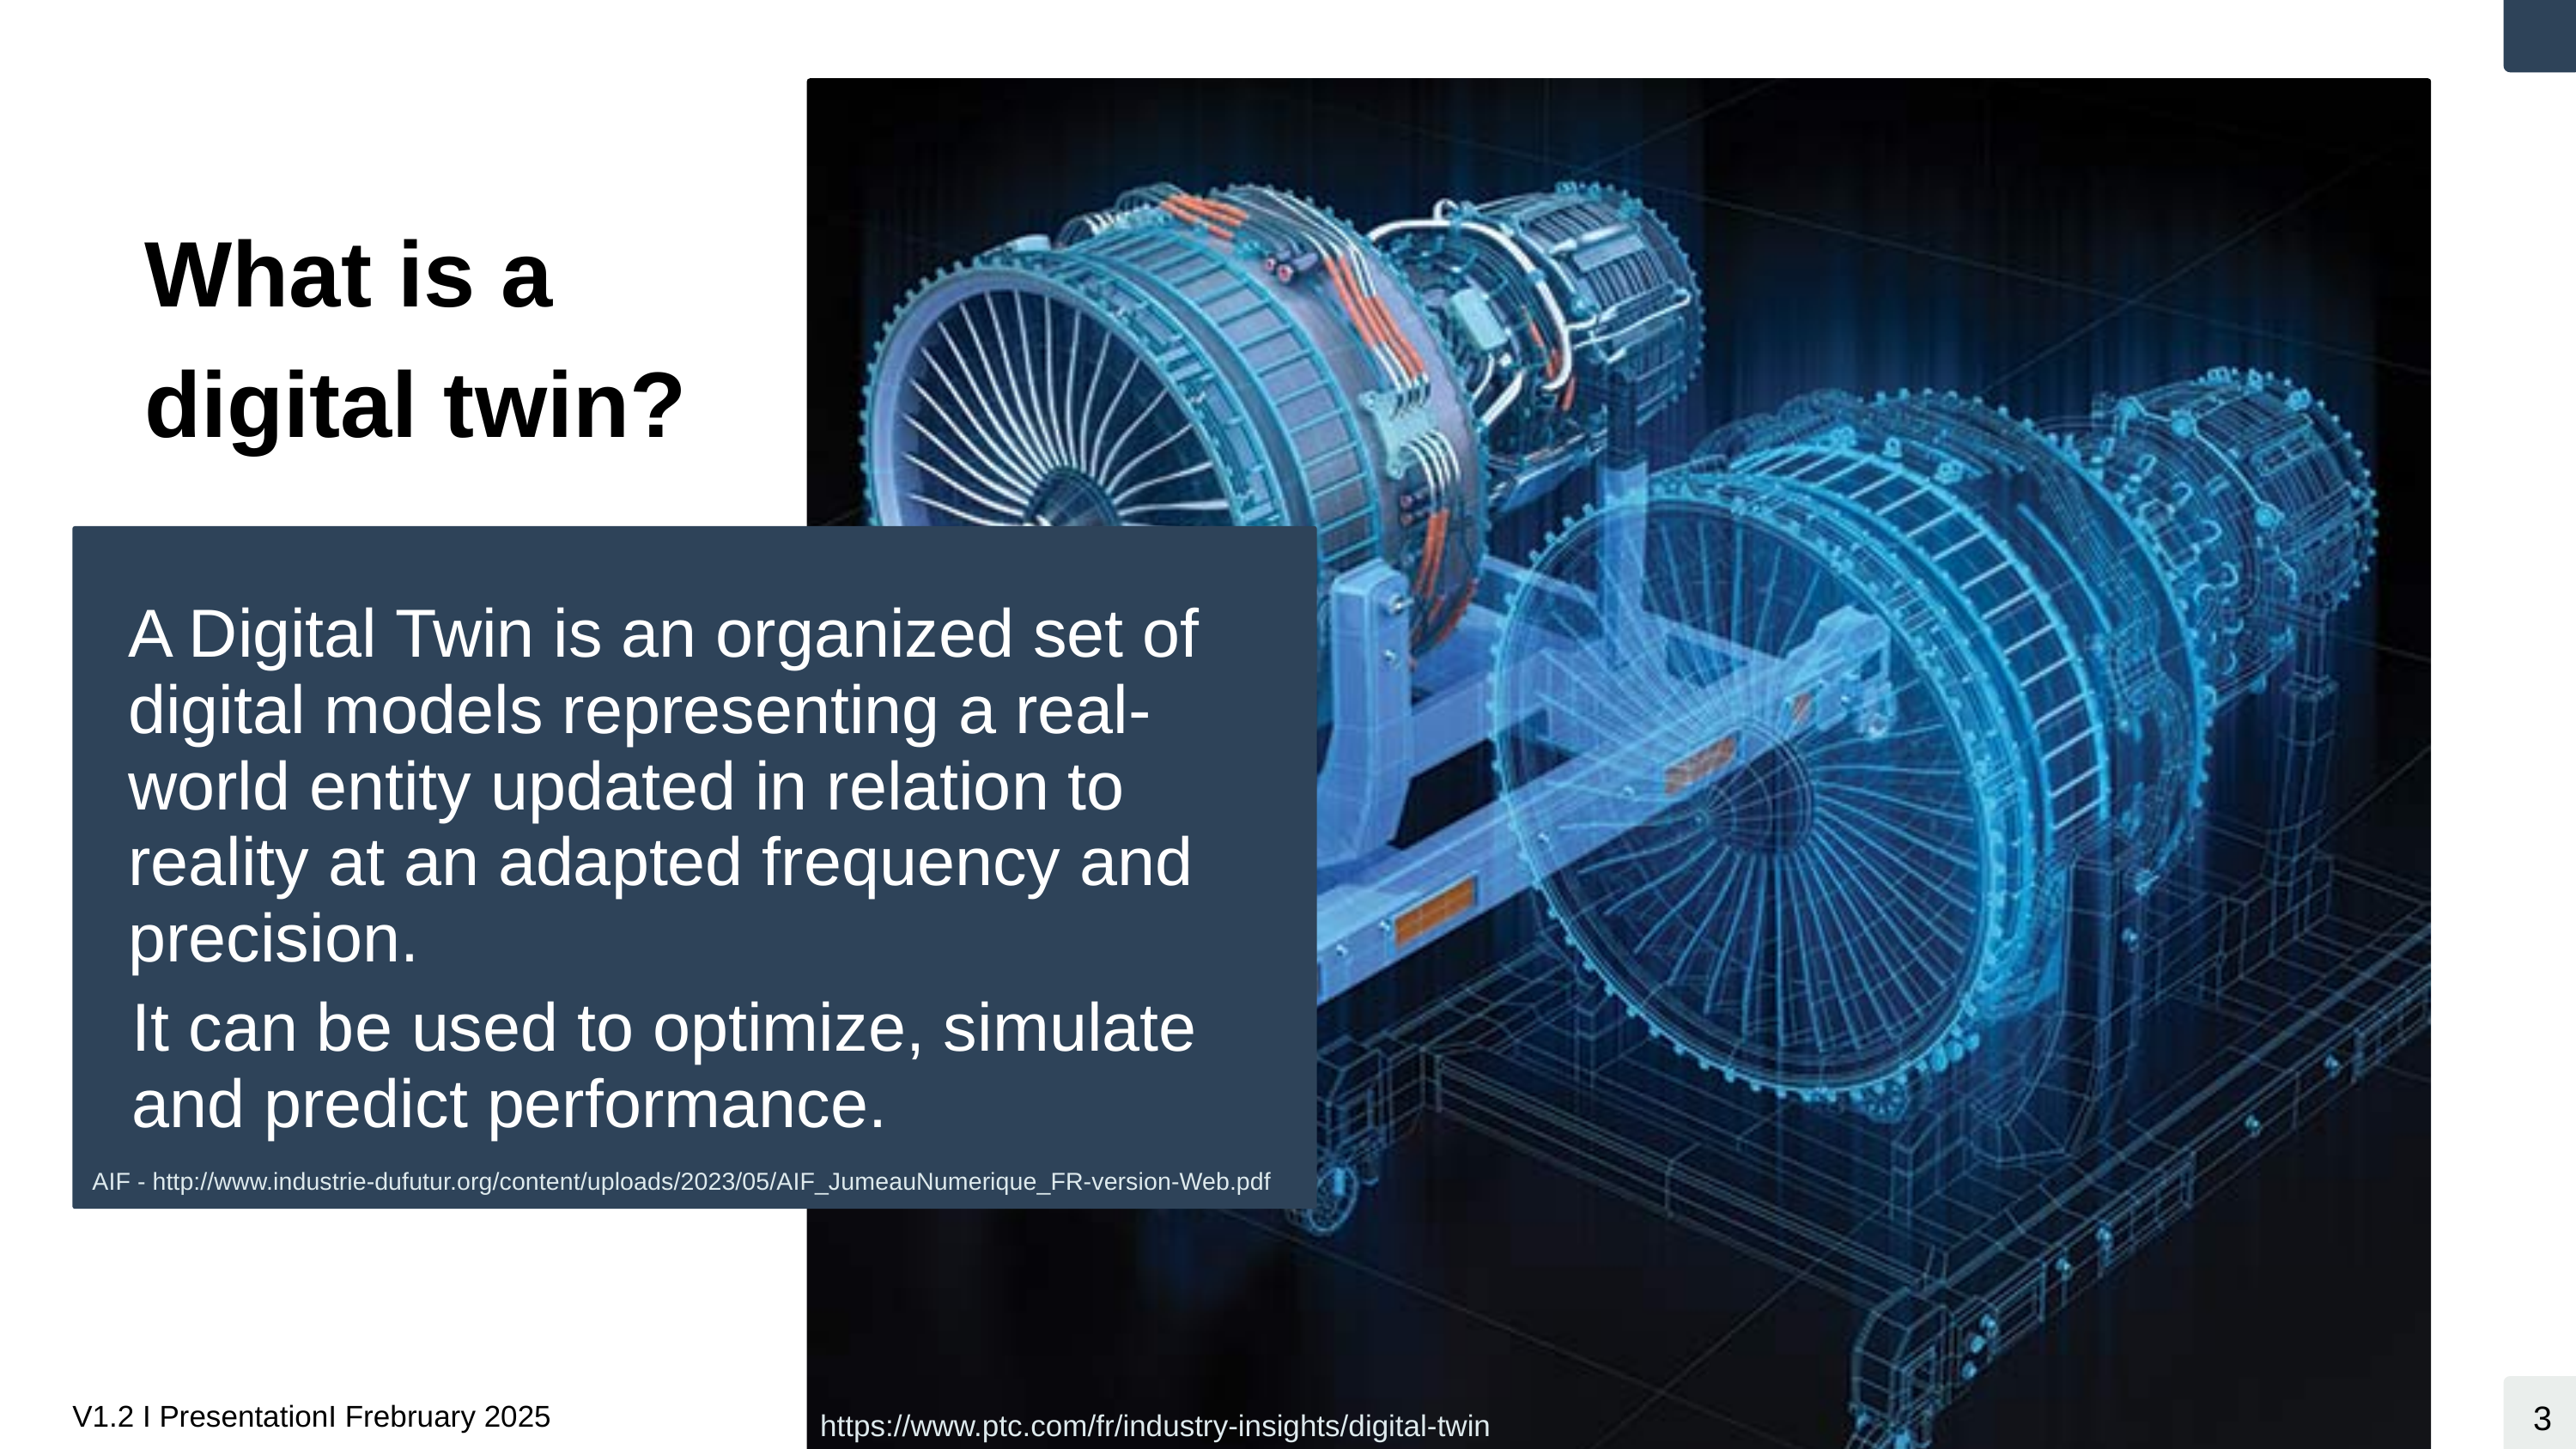

What is a digital twin?

A Digital Twin is an organized set of digital models representing a real-world entity updated in relation to reality at an adapted frequency and precision.
It can be used to optimize, simulate and predict performance.
AIF - http://www.industrie-dufutur.org/content/uploads/2023/05/AIF_JumeauNumerique_FR-version-Web.pdf

3
V1.2 I PresentationI Frebruary 2025
https://www.ptc.com/fr/industry-insights/digital-twin